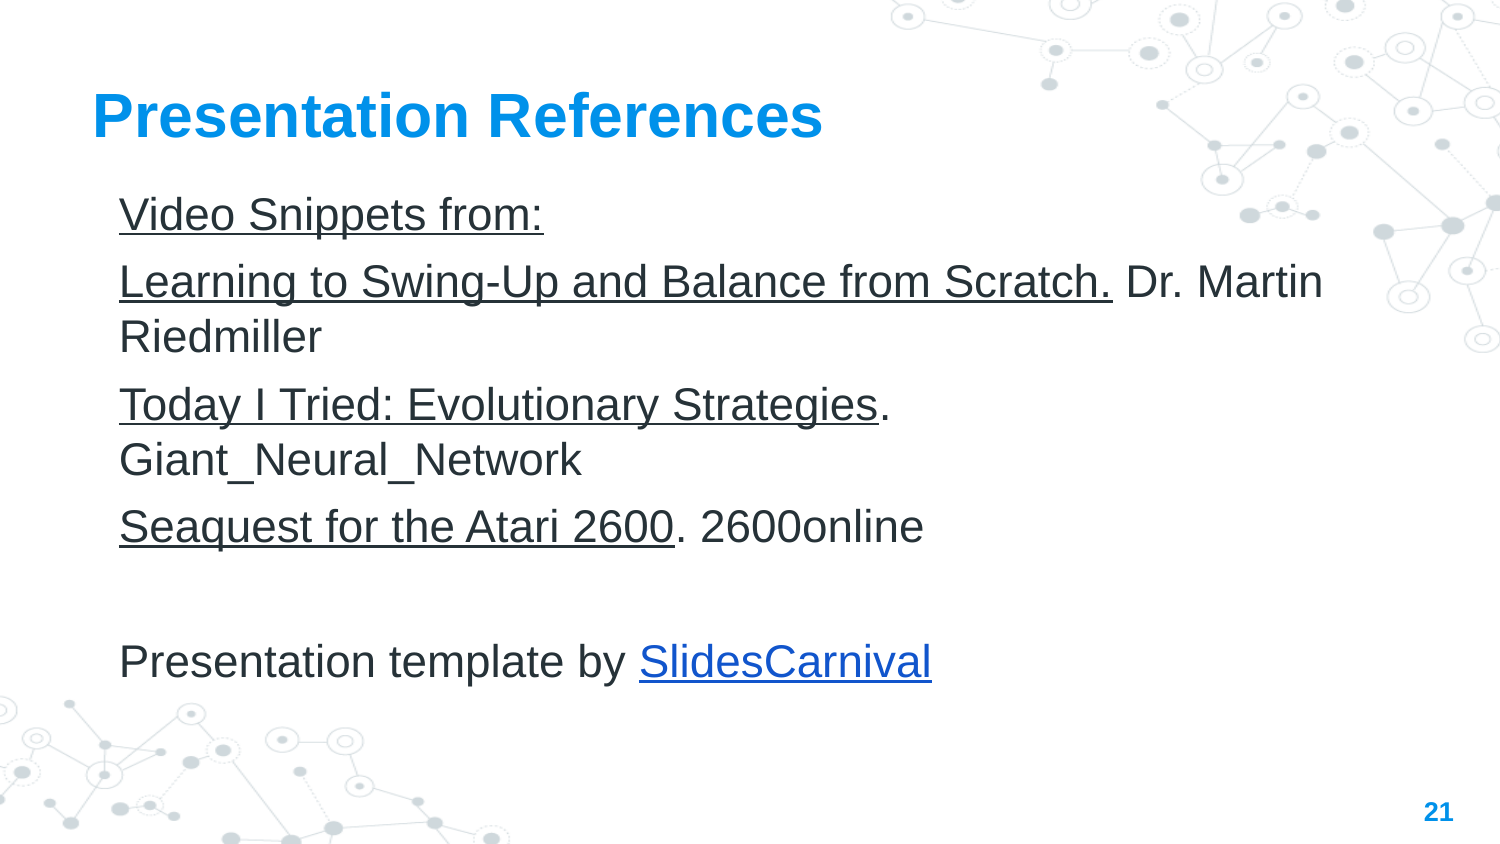

Presentation References​
Video Snippets from:
Learning to Swing-Up and Balance from Scratch. Dr. Martin Riedmiller
Today I Tried: Evolutionary Strategies. Giant_Neural_Network
Seaquest for the Atari 2600. 2600online

Presentation template by SlidesCarnival
21